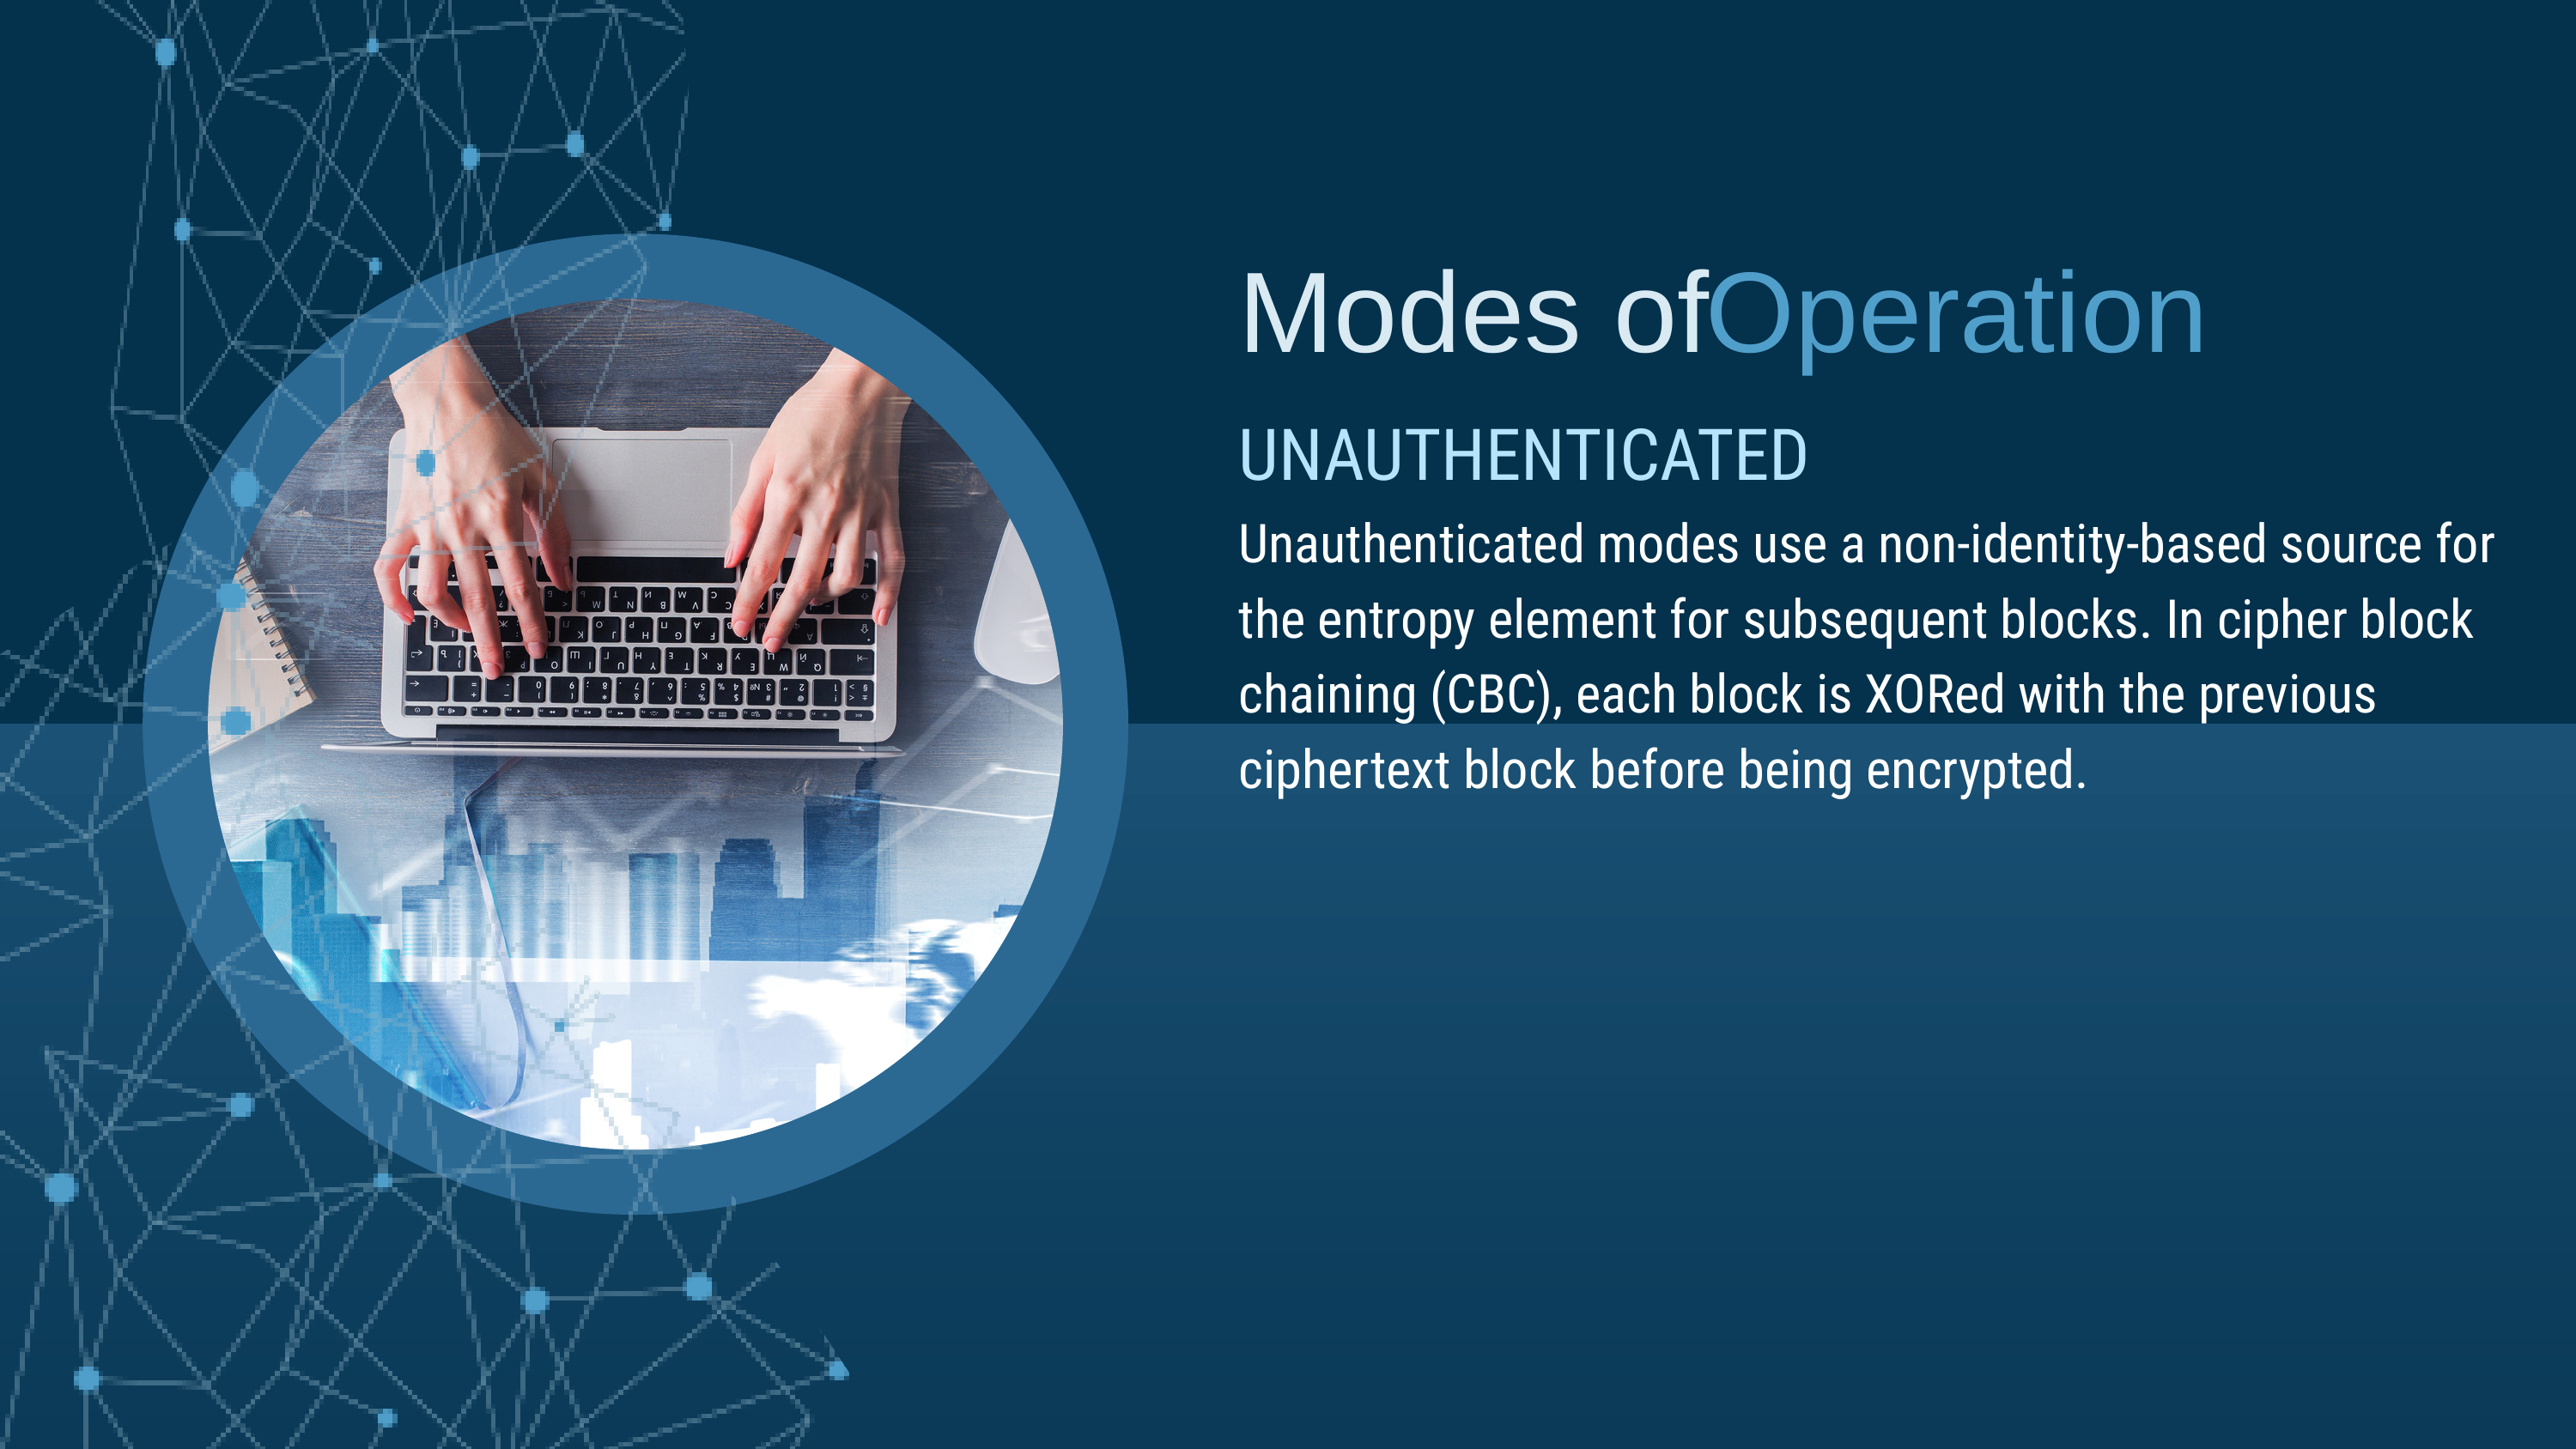

Modes of
Operation

UNAUTHENTICATED
Unauthenticated modes use a non-identity-based source for the entropy element for subsequent blocks. In cipher block chaining (CBC), each block is XORed with the previous ciphertext block before being encrypted.